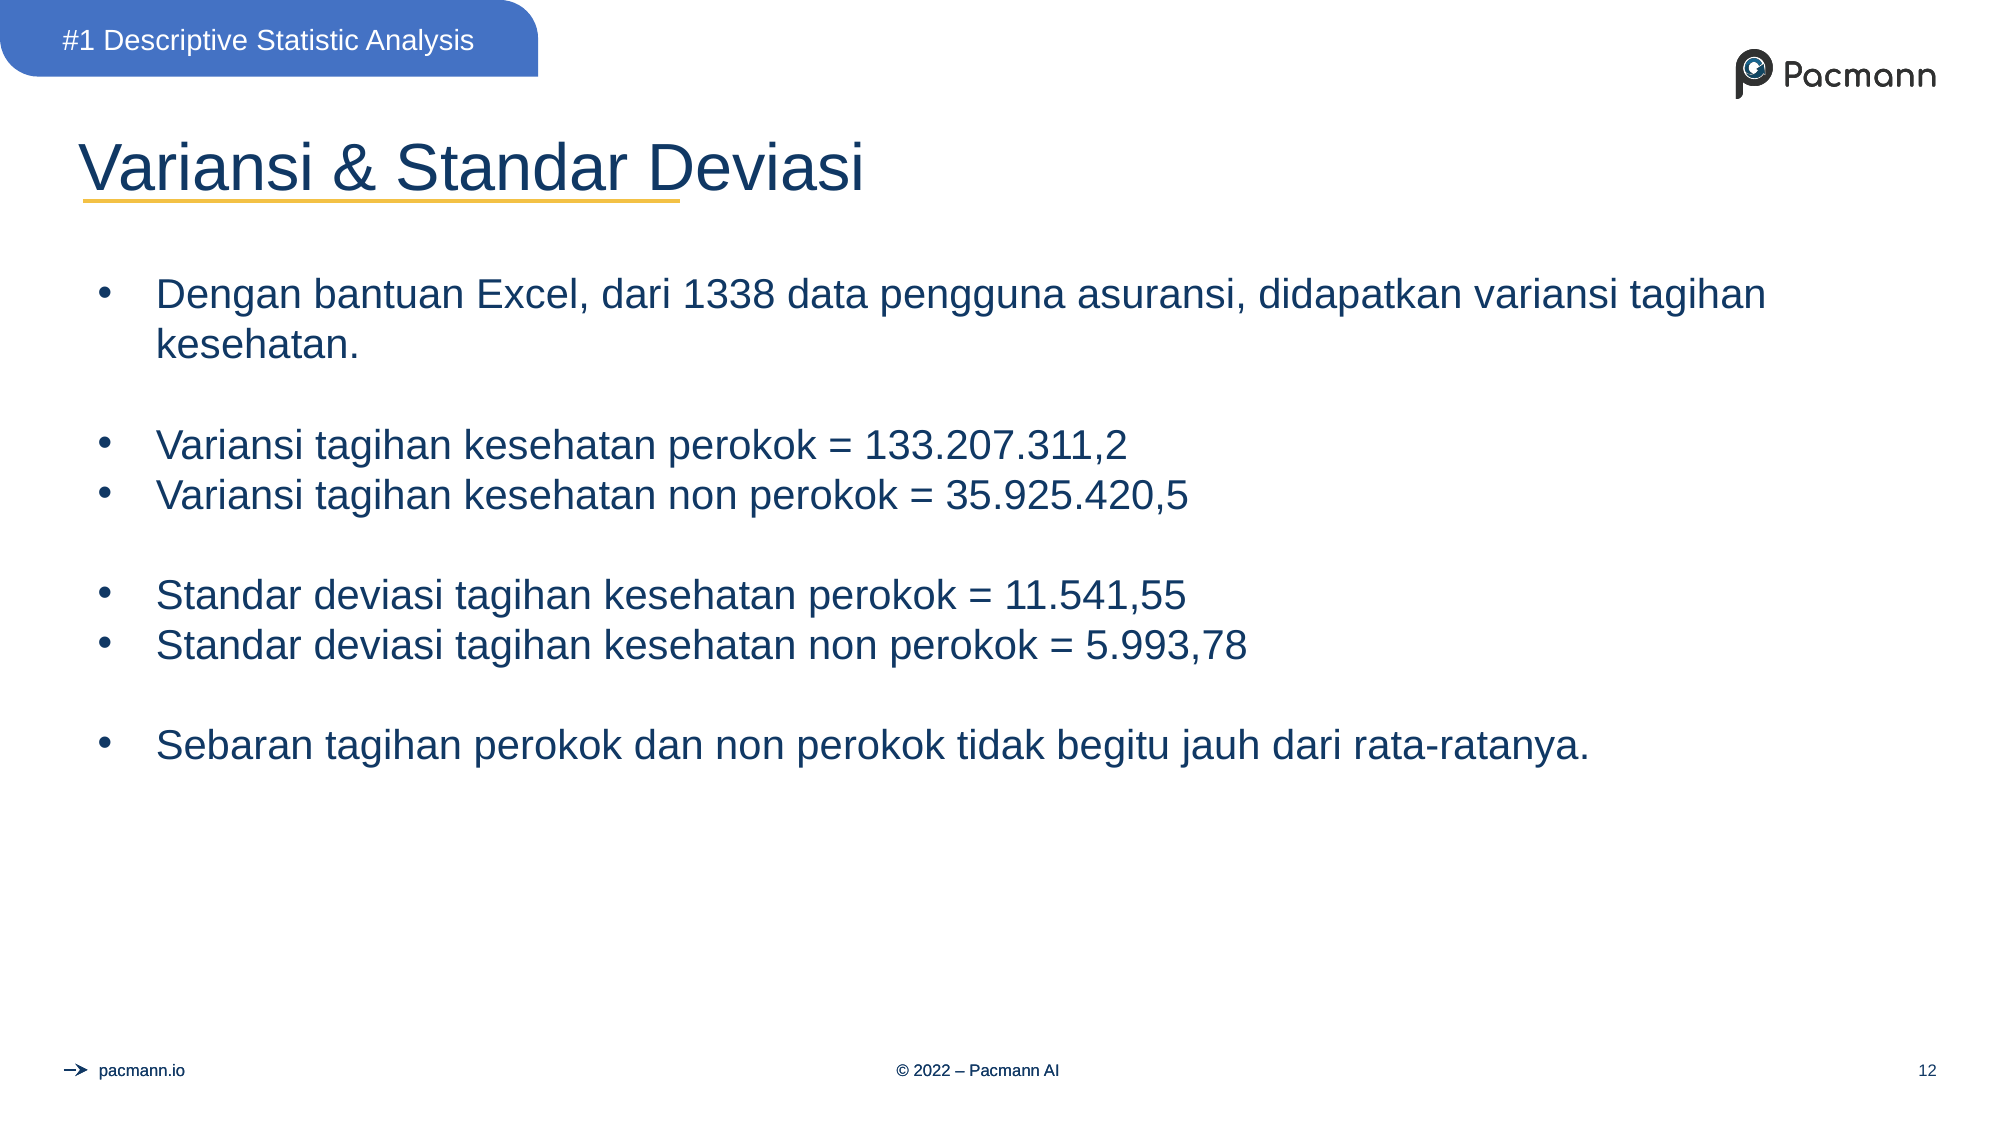

#1 Descriptive Statistic Analysis
# Variansi & Standar Deviasi
Dengan bantuan Excel, dari 1338 data pengguna asuransi, didapatkan variansi tagihan kesehatan.

Variansi tagihan kesehatan perokok = 133.207.311,2
Variansi tagihan kesehatan non perokok = 35.925.420,5

Standar deviasi tagihan kesehatan perokok = 11.541,55
Standar deviasi tagihan kesehatan non perokok = 5.993,78

Sebaran tagihan perokok dan non perokok tidak begitu jauh dari rata-ratanya.